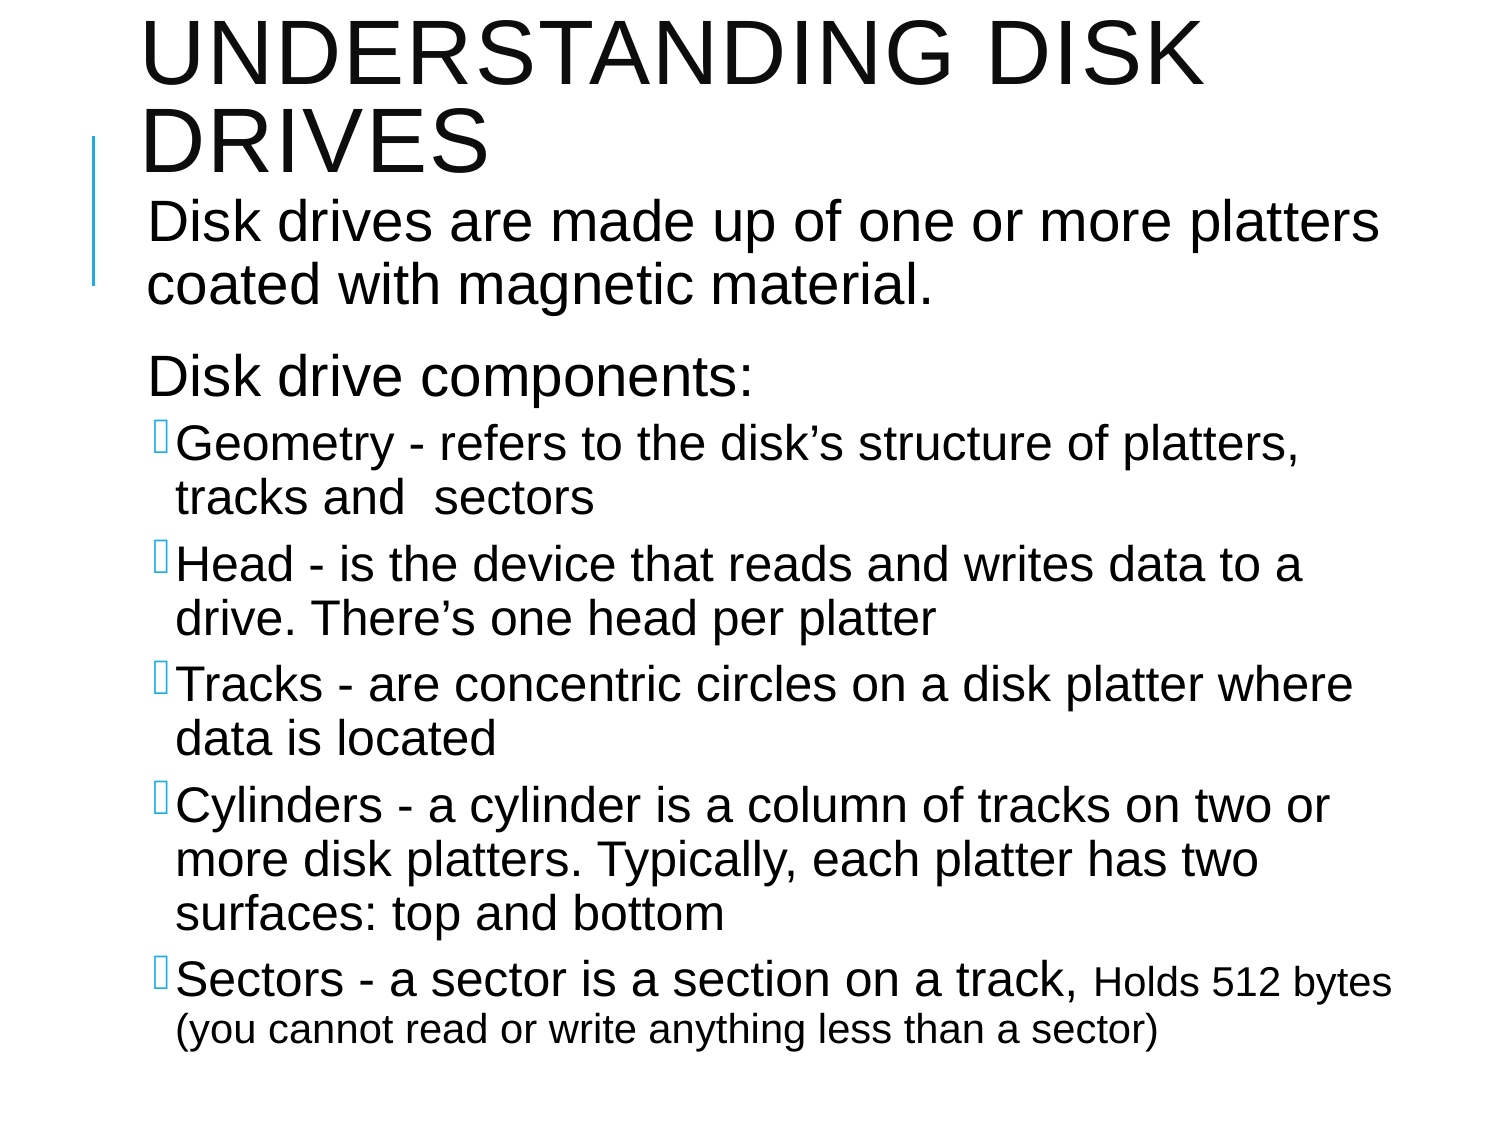

# Understanding Disk Drives
Disk drives are made up of one or more platters coated with magnetic material.
Disk drive components:
Geometry - refers to the disk’s structure of platters, tracks and  sectors
Head - is the device that reads and writes data to a drive. There’s one head per platter
Tracks - are concentric circles on a disk platter where data is located
Cylinders - a cylinder is a column of tracks on two or more disk platters. Typically, each platter has two surfaces: top and bottom
Sectors - a sector is a section on a track, Holds 512 bytes (you cannot read or write anything less than a sector)